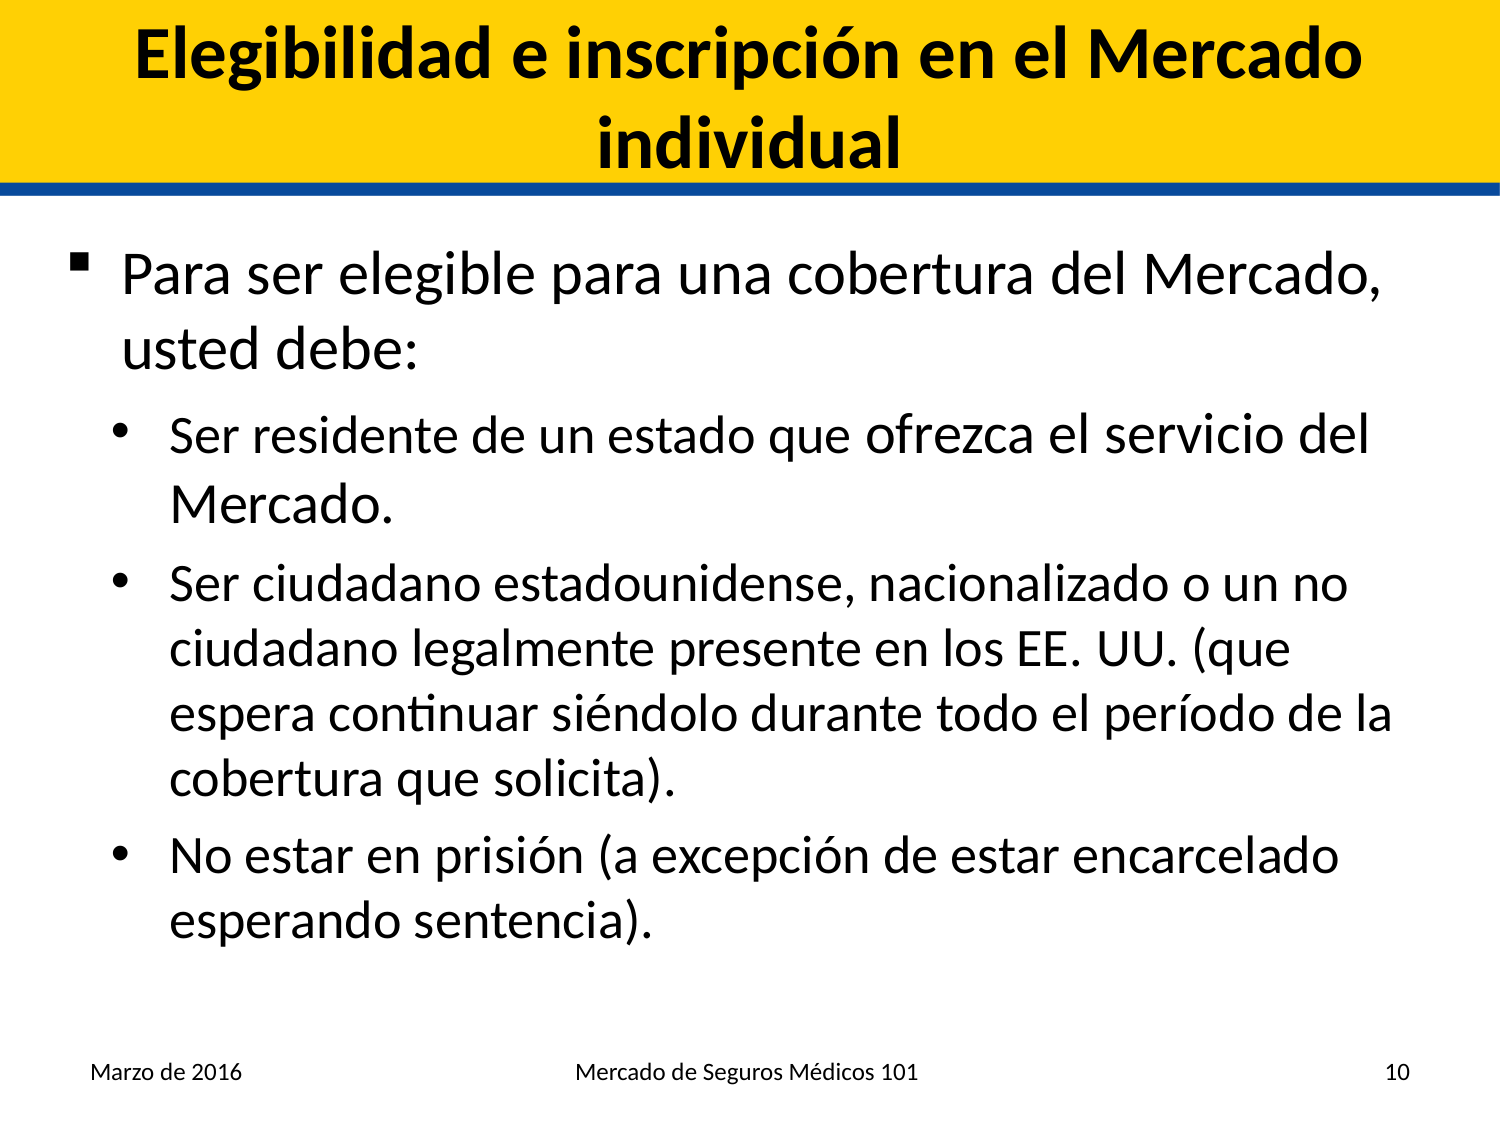

# Elegibilidad e inscripción en el Mercado individual
Para ser elegible para una cobertura del Mercado, usted debe:
Ser residente de un estado que ofrezca el servicio del Mercado.
Ser ciudadano estadounidense, nacionalizado o un no ciudadano legalmente presente en los EE. UU. (que espera continuar siéndolo durante todo el período de la cobertura que solicita).
No estar en prisión (a excepción de estar encarcelado esperando sentencia).
Marzo de 2016
Mercado de Seguros Médicos 101
10